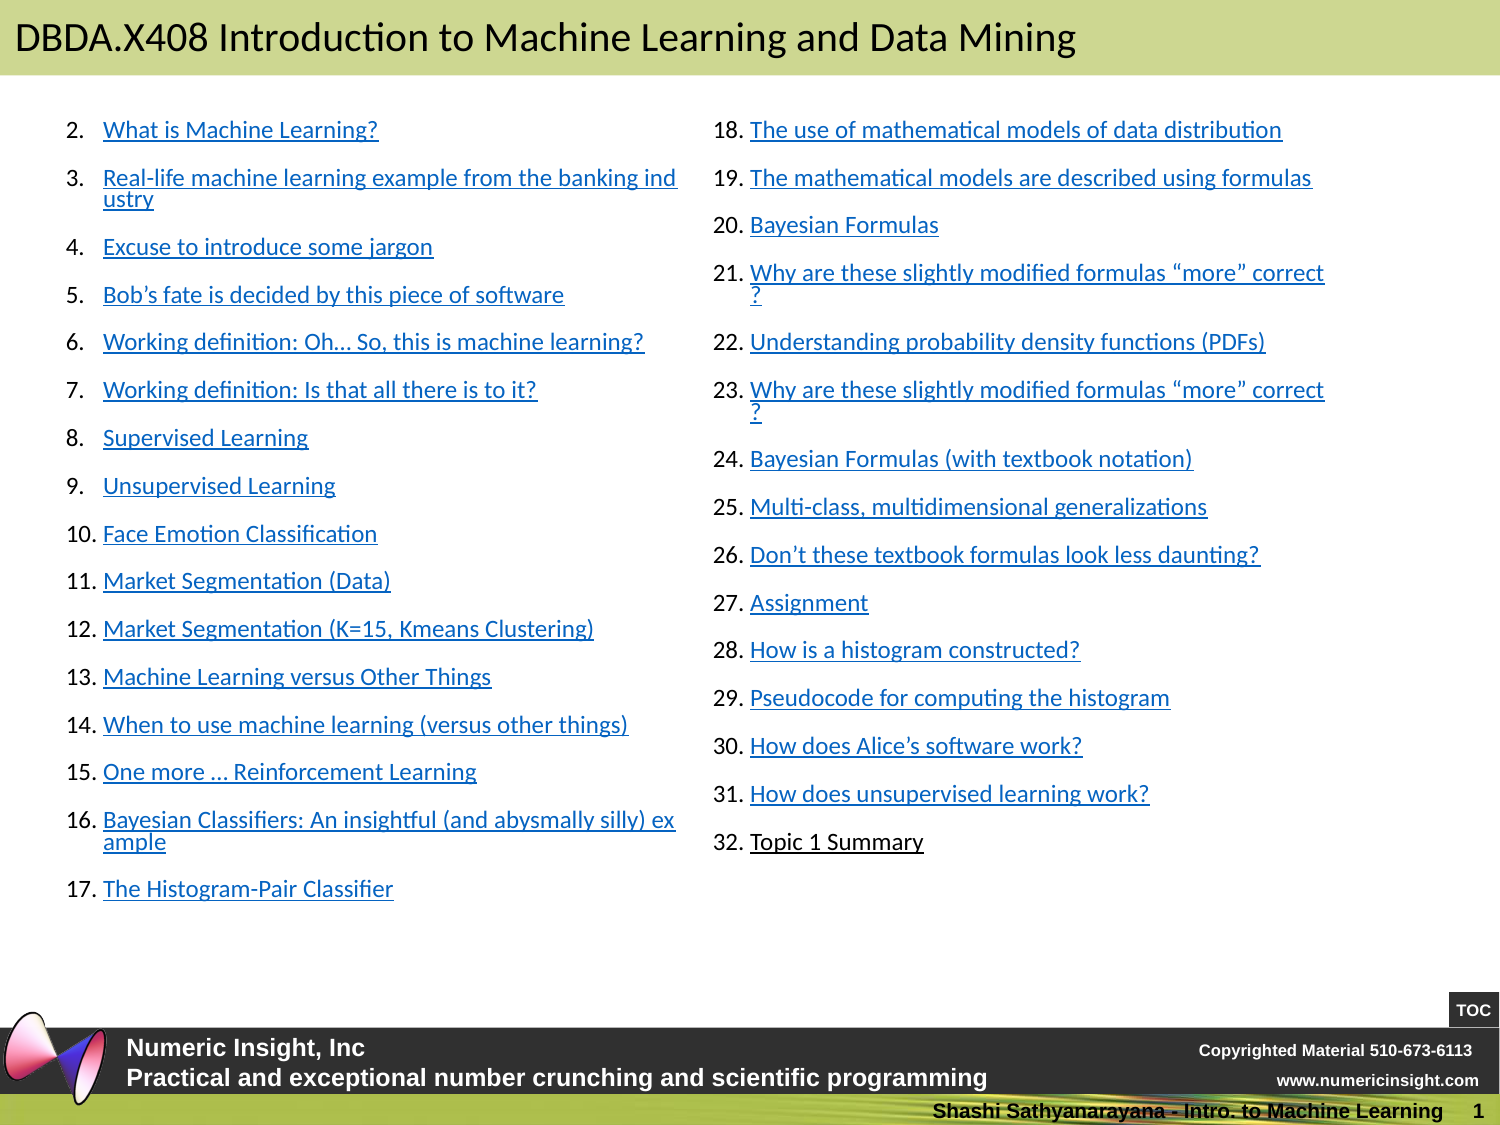

# DBDA.X408 Introduction to Machine Learning and Data Mining
What is Machine Learning?
Real-life machine learning example from the banking industry
Excuse to introduce some jargon
Bob’s fate is decided by this piece of software
Working definition: Oh… So, this is machine learning?
Working definition: Is that all there is to it?
Supervised Learning
Unsupervised Learning
Face Emotion Classification
Market Segmentation (Data)
Market Segmentation (K=15, Kmeans Clustering)
Machine Learning versus Other Things
When to use machine learning (versus other things)
One more … Reinforcement Learning
Bayesian Classifiers: An insightful (and abysmally silly) example
The Histogram-Pair Classifier
The use of mathematical models of data distribution
The mathematical models are described using formulas
Bayesian Formulas
Why are these slightly modified formulas “more” correct?
Understanding probability density functions (PDFs)
Why are these slightly modified formulas “more” correct?
Bayesian Formulas (with textbook notation)
Multi-class, multidimensional generalizations
Don’t these textbook formulas look less daunting?
Assignment
How is a histogram constructed?
Pseudocode for computing the histogram
How does Alice’s software work?
How does unsupervised learning work?
Topic 1 Summary